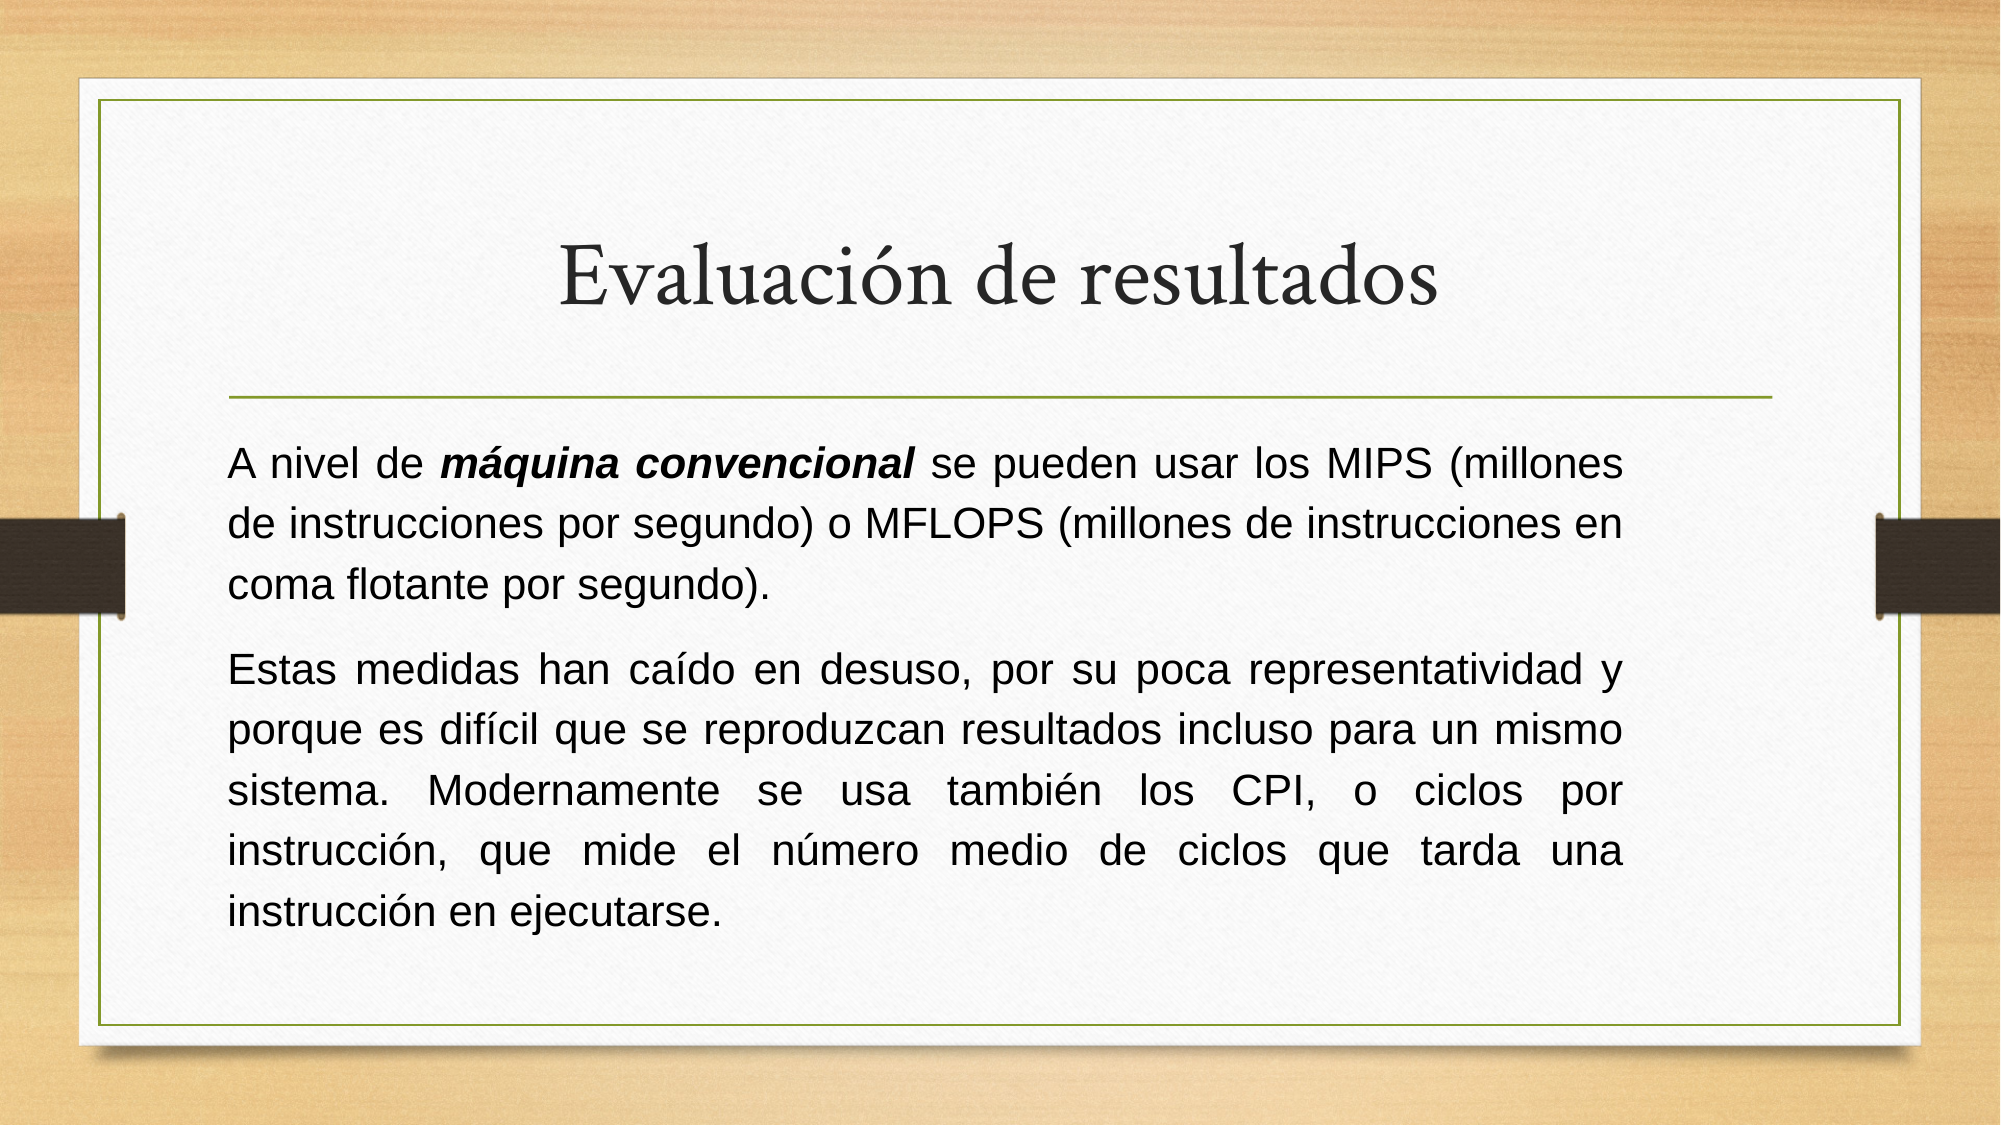

Evaluación de resultados
A nivel de máquina convencional se pueden usar los MIPS (millones de instrucciones por segundo) o MFLOPS (millones de instrucciones en coma flotante por segundo).
Estas medidas han caído en desuso, por su poca representatividad y porque es difícil que se reproduzcan resultados incluso para un mismo sistema. Modernamente se usa también los CPI, o ciclos por instrucción, que mide el número medio de ciclos que tarda una instrucción en ejecutarse.